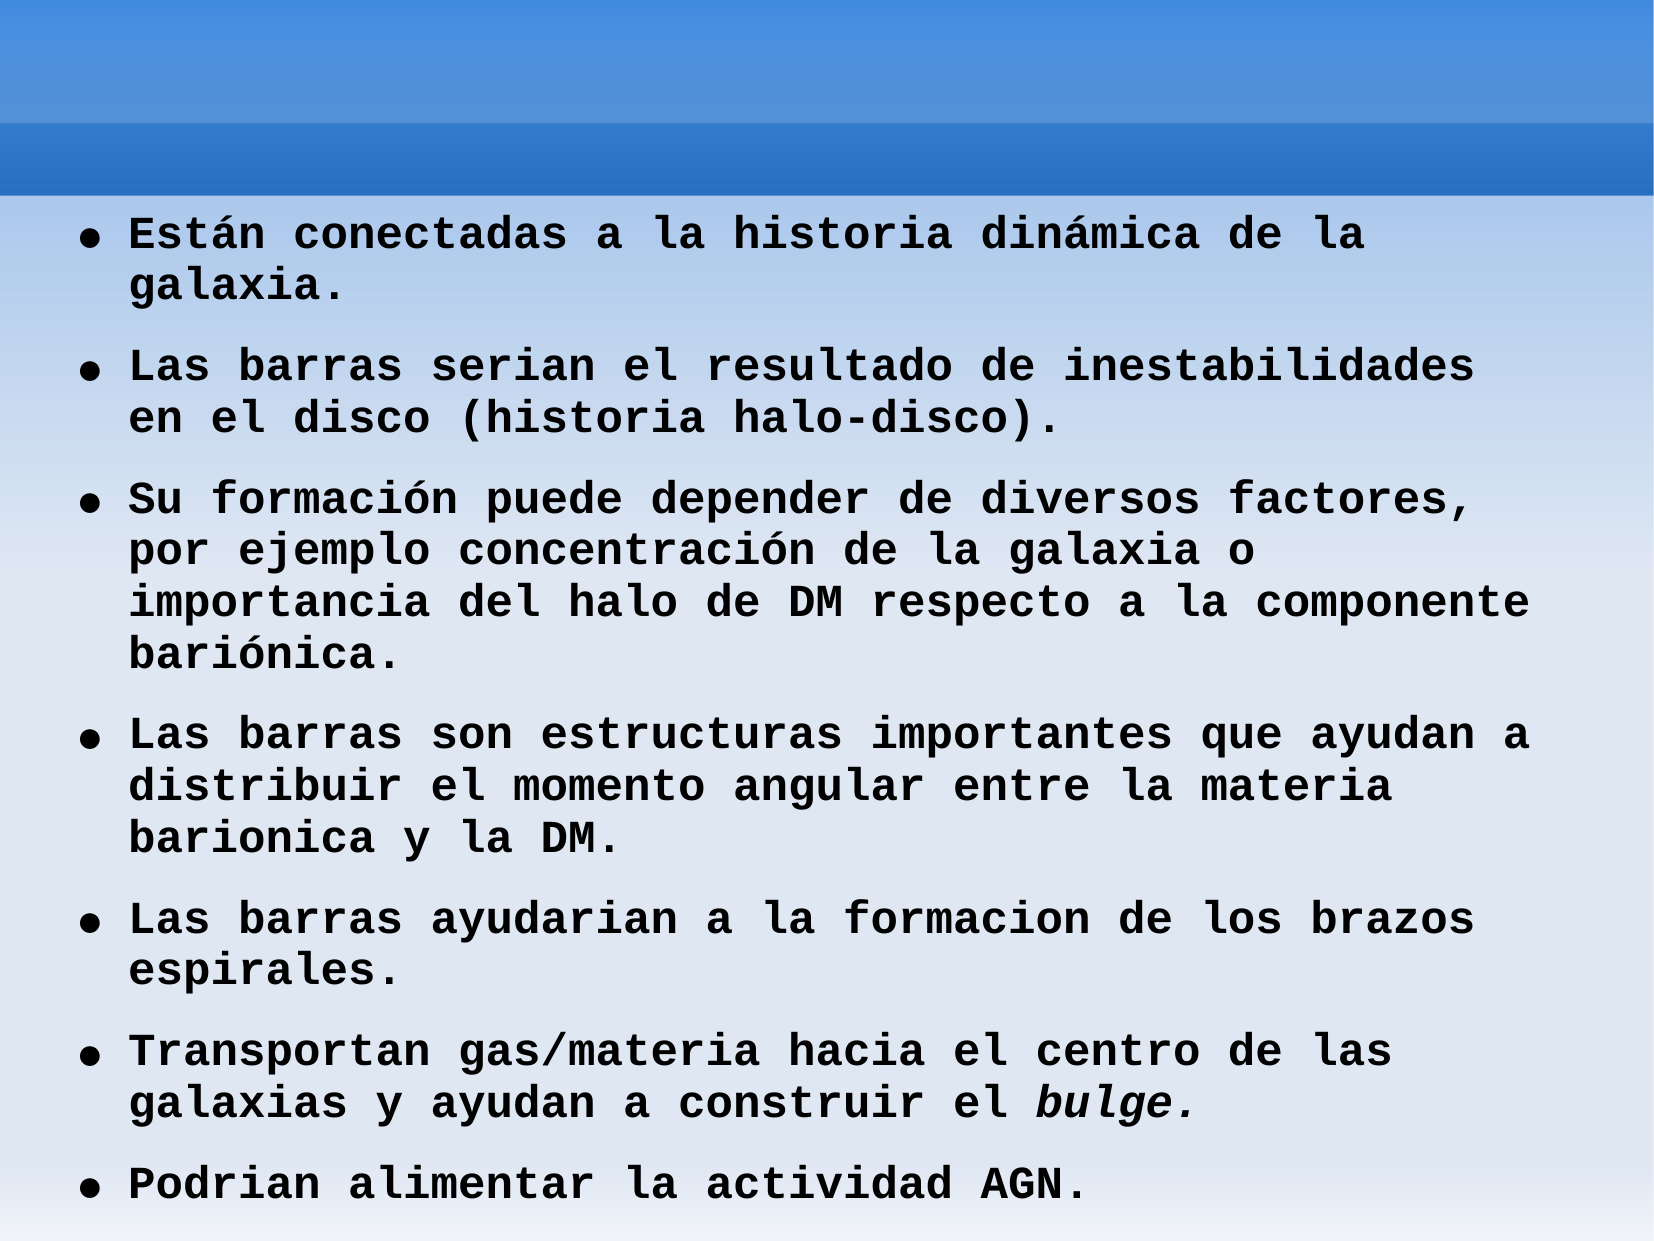

Están conectadas a la historia dinámica de la galaxia.
Las barras serian el resultado de inestabilidades en el disco (historia halo-disco).
Su formación puede depender de diversos factores, por ejemplo concentración de la galaxia o importancia del halo de DM respecto a la componente bariónica.
Las barras son estructuras importantes que ayudan a distribuir el momento angular entre la materia barionica y la DM.
Las barras ayudarian a la formacion de los brazos espirales.
Transportan gas/materia hacia el centro de las galaxias y ayudan a construir el bulge.
Podrian alimentar la actividad AGN.